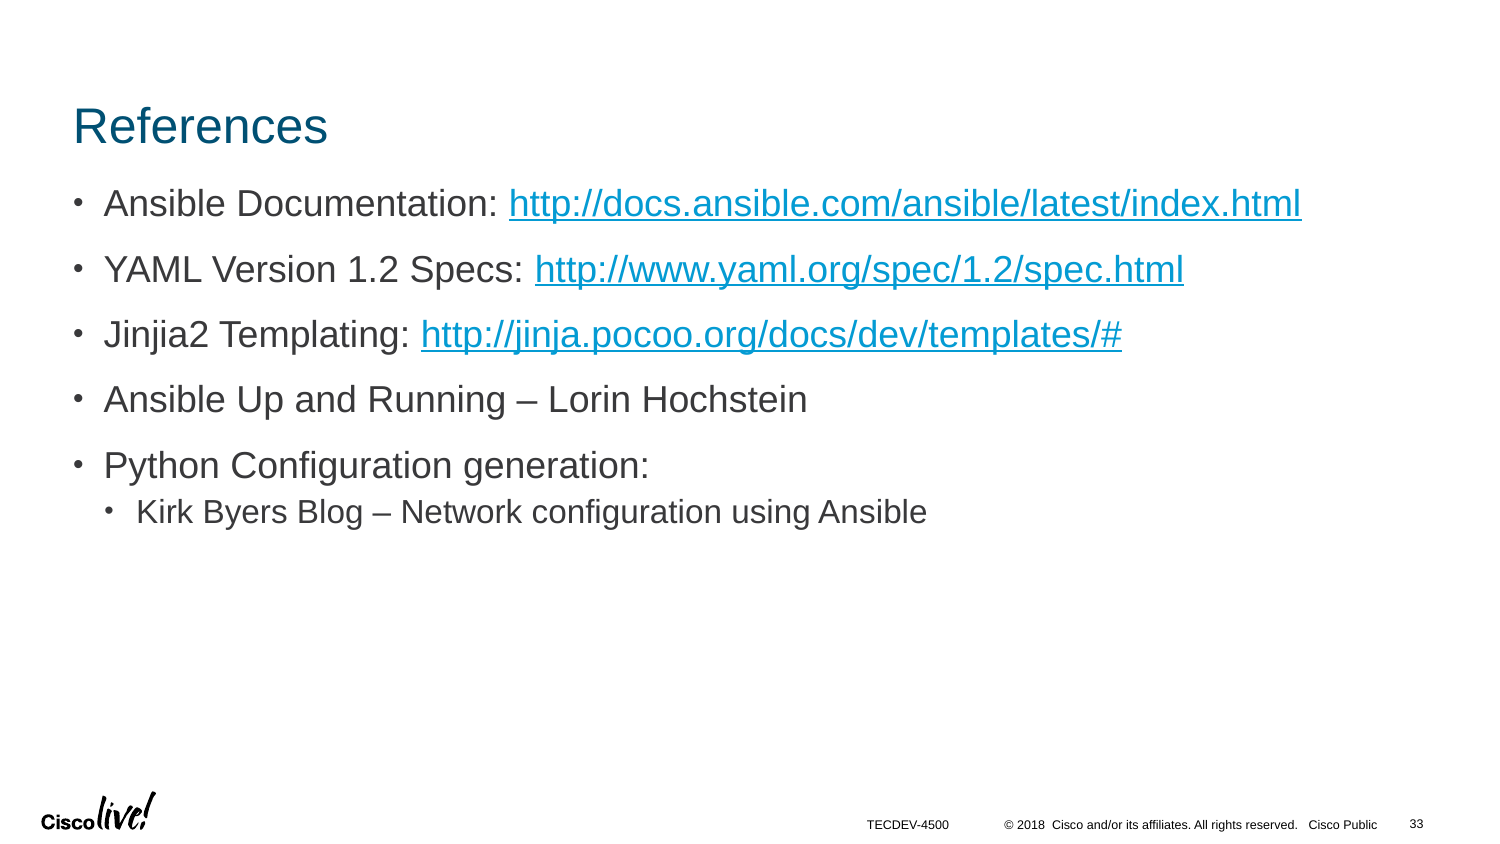

# References
Ansible Documentation: http://docs.ansible.com/ansible/latest/index.html
YAML Version 1.2 Specs: http://www.yaml.org/spec/1.2/spec.html
Jinjia2 Templating: http://jinja.pocoo.org/docs/dev/templates/#
Ansible Up and Running – Lorin Hochstein
Python Configuration generation:
Kirk Byers Blog – Network configuration using Ansible

33
TECDEV-4500